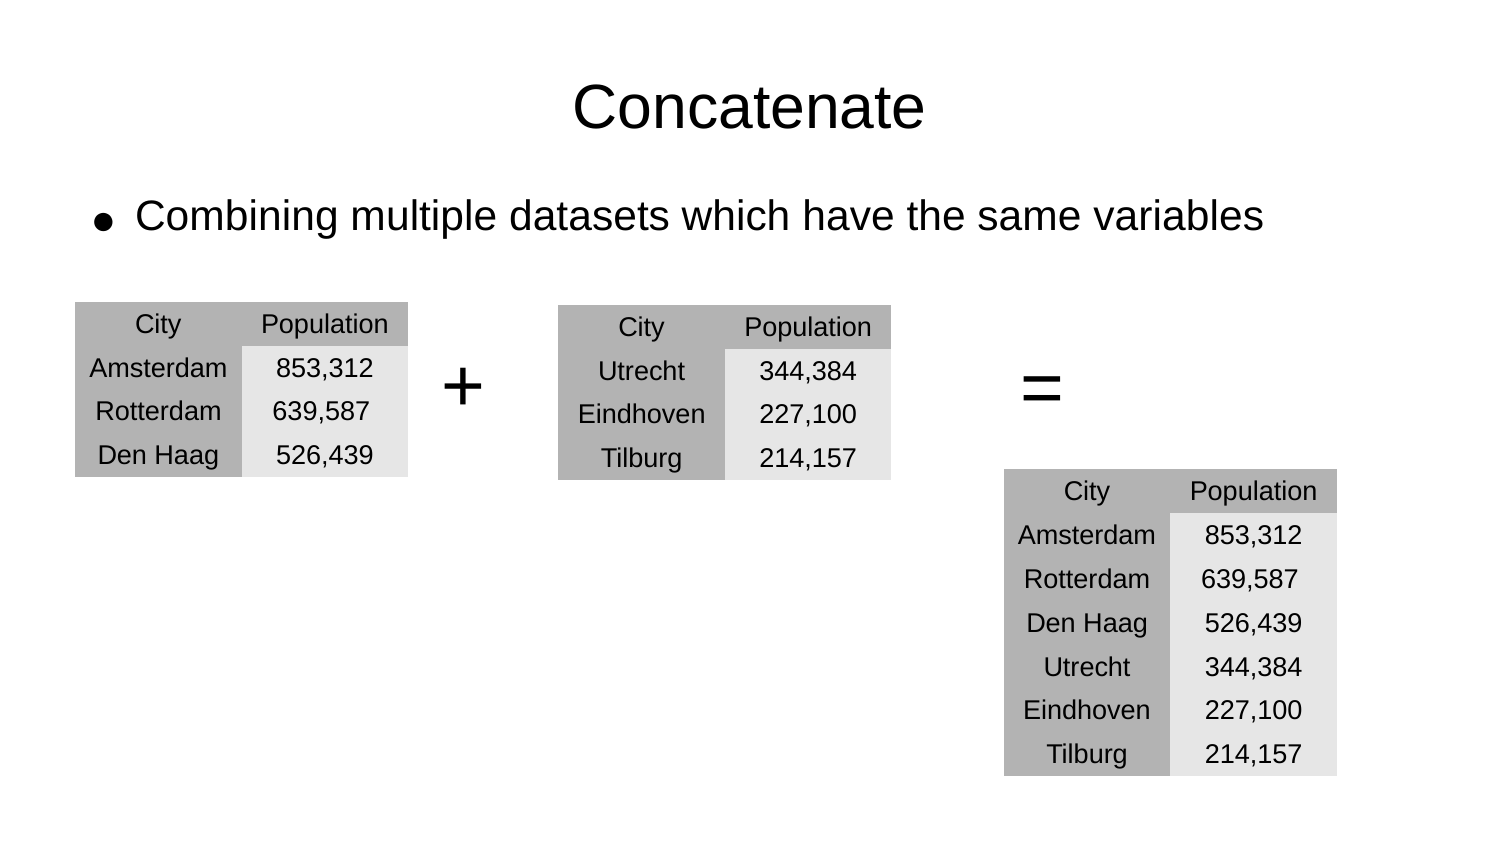

Concatenate

Combining multiple datasets which have the same variables
| City | Population |
| --- | --- |
| Amsterdam | 853,312 |
| Rotterdam | 639,587 |
| Den Haag | 526,439 |
| City | Population |
| --- | --- |
| Utrecht | 344,384 |
| Eindhoven | 227,100 |
| Tilburg | 214,157 |
+
=
| City | Population |
| --- | --- |
| Amsterdam | 853,312 |
| Rotterdam | 639,587 |
| Den Haag | 526,439 |
| Utrecht | 344,384 |
| Eindhoven | 227,100 |
| Tilburg | 214,157 |